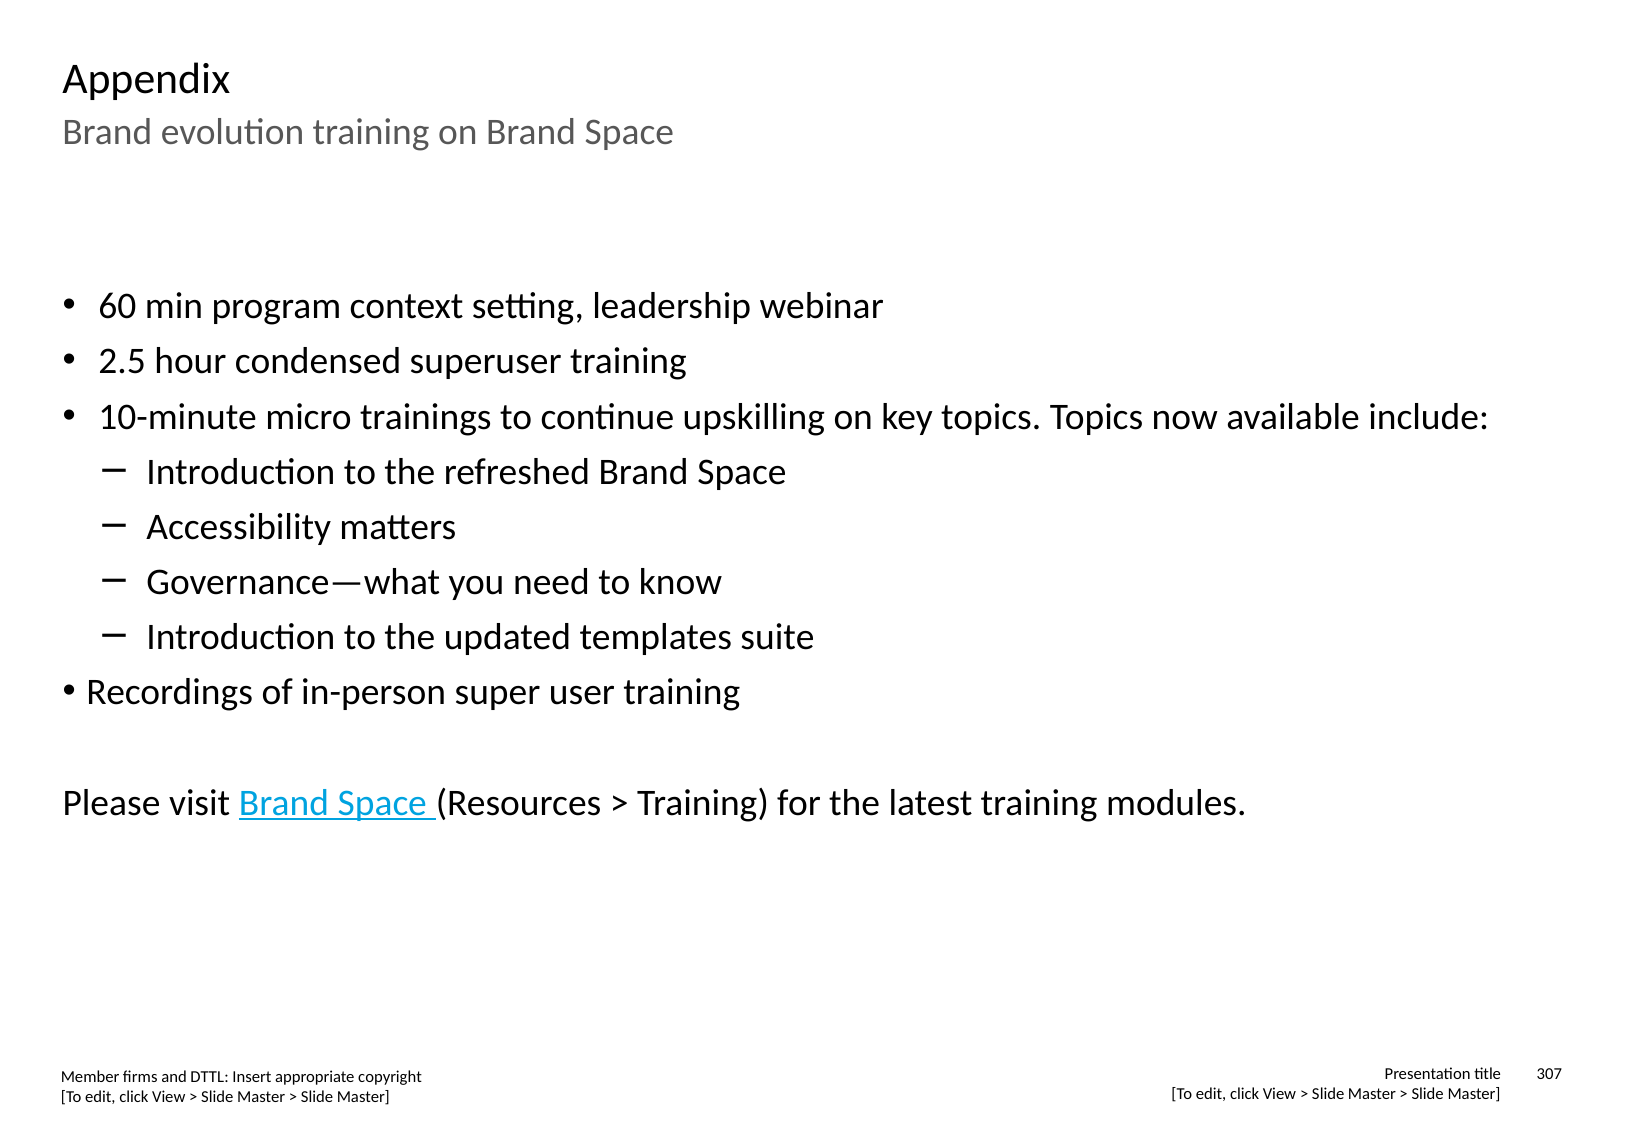

# Appendix
Brand evolution training on Brand Space
60 min program context setting, leadership webinar
2.5 hour condensed superuser training
10-minute micro trainings to continue upskilling on key topics. Topics now available include:
Introduction to the refreshed Brand Space
Accessibility matters
Governance—what you need to know
Introduction to the updated templates suite
Recordings of in-person super user training

Please visit Brand Space (Resources > Training) for the latest training modules.